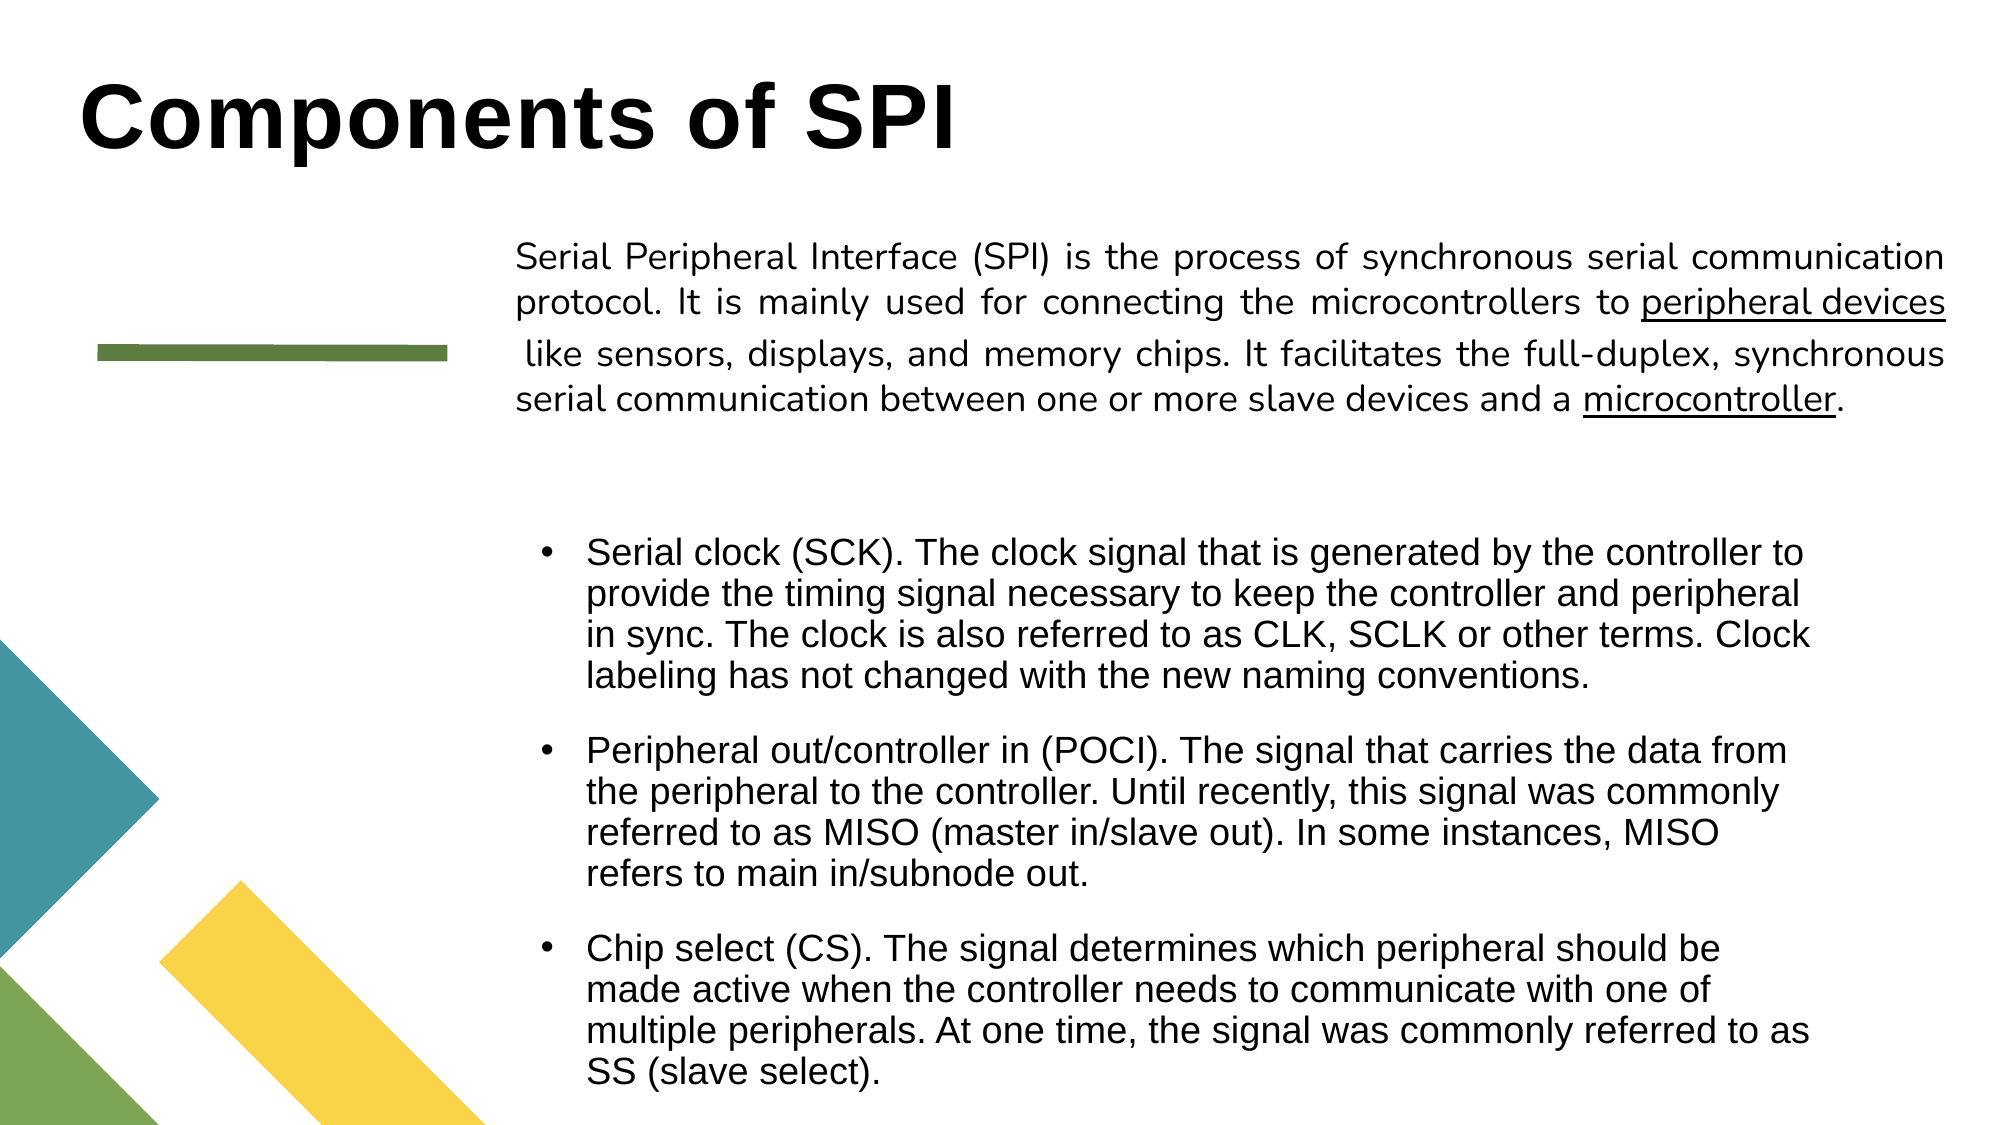

# Components of SPI
Serial Peripheral Interface (SPI) is the process of synchronous serial communication protocol. It is mainly used for connecting the microcontrollers to peripheral devices like sensors, displays, and memory chips. It facilitates the full-duplex, synchronous serial communication between one or more slave devices and a microcontroller.
Serial clock (SCK). The clock signal that is generated by the controller to provide the timing signal necessary to keep the controller and peripheral in sync. The clock is also referred to as CLK, SCLK or other terms. Clock labeling has not changed with the new naming conventions.
Peripheral out/controller in (POCI). The signal that carries the data from the peripheral to the controller. Until recently, this signal was commonly referred to as MISO (master in/slave out). In some instances, MISO refers to main in/subnode out.
Chip select (CS). The signal determines which peripheral should be made active when the controller needs to communicate with one of multiple peripherals. At one time, the signal was commonly referred to as SS (slave select).